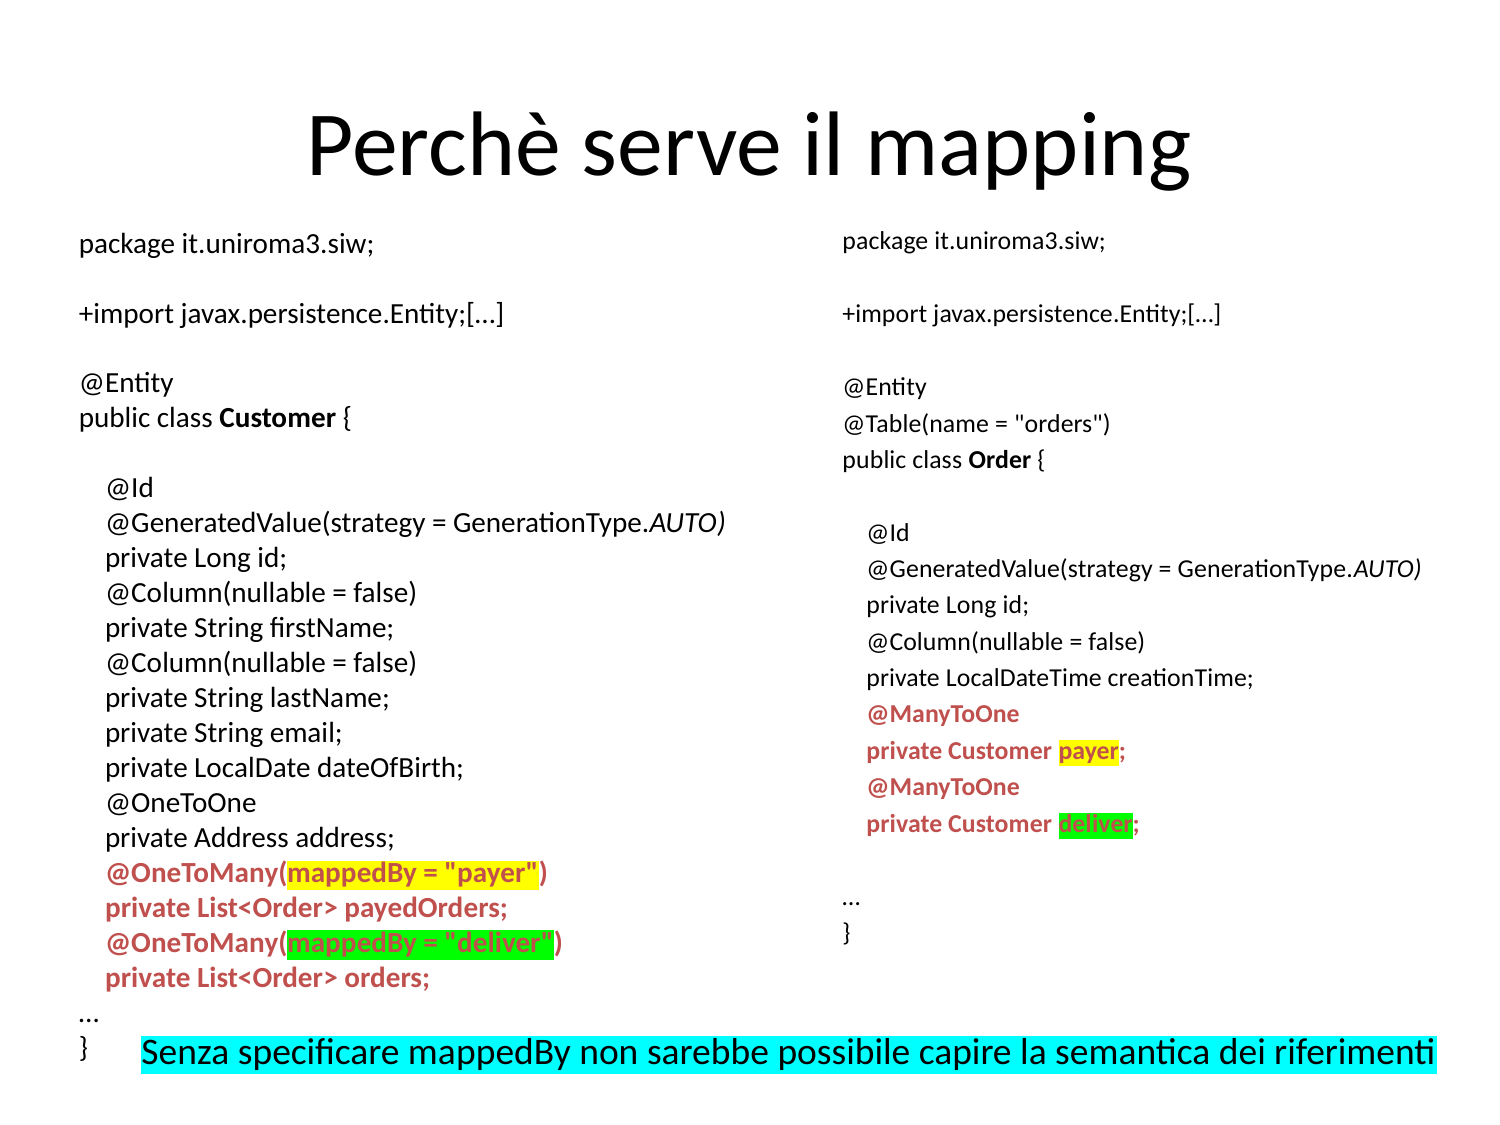

# Perchè serve il mapping
package it.uniroma3.siw;

+import javax.persistence.Entity;[…]

@Entity
public class Customer {

    @Id
    @GeneratedValue(strategy = GenerationType.AUTO)
    private Long id;
    @Column(nullable = false)
    private String firstName;
    @Column(nullable = false)
    private String lastName;
    private String email;
    private LocalDate dateOfBirth;
    @OneToOne
    private Address address;
    @OneToMany(mappedBy = "payer")
    private List<Order> payedOrders;
    @OneToMany(mappedBy = "deliver")
    private List<Order> orders;
…
}
package it.uniroma3.siw;

+import javax.persistence.Entity;[…]

@Entity
@Table(name = "orders")
public class Order {

    @Id
    @GeneratedValue(strategy = GenerationType.AUTO)
    private Long id;
    @Column(nullable = false)
    private LocalDateTime creationTime;
    @ManyToOne
    private Customer payer;
    @ManyToOne
    private Customer deliver;

…
}
Senza specificare mappedBy non sarebbe possibile capire la semantica dei riferimenti